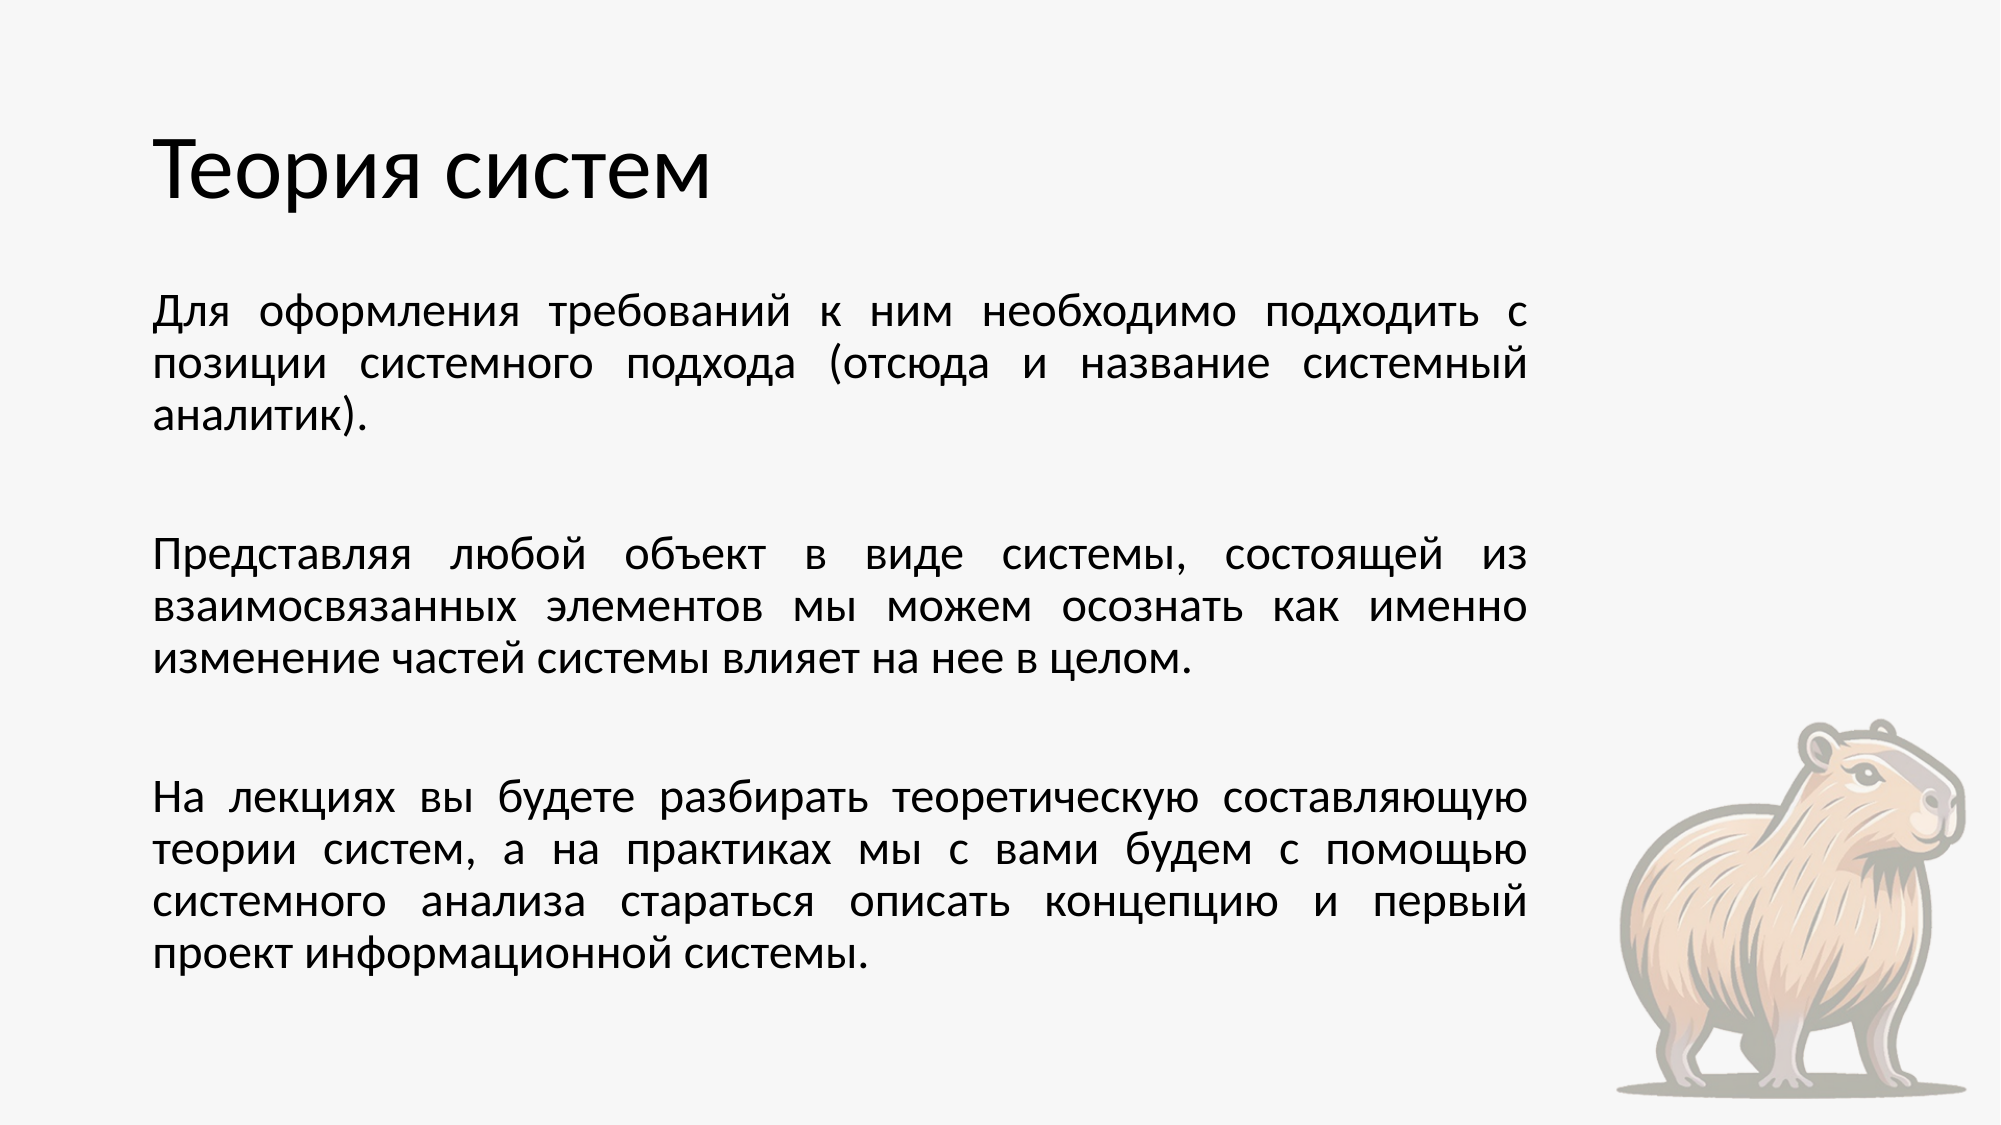

# Теория систем
Для оформления требований к ним необходимо подходить с позиции системного подхода (отсюда и название системный аналитик).

Представляя любой объект в виде системы, состоящей из взаимосвязанных элементов мы можем осознать как именно изменение частей системы влияет на нее в целом.

На лекциях вы будете разбирать теоретическую составляющую теории систем, а на практиках мы с вами будем с помощью системного анализа стараться описать концепцию и первый проект информационной системы.